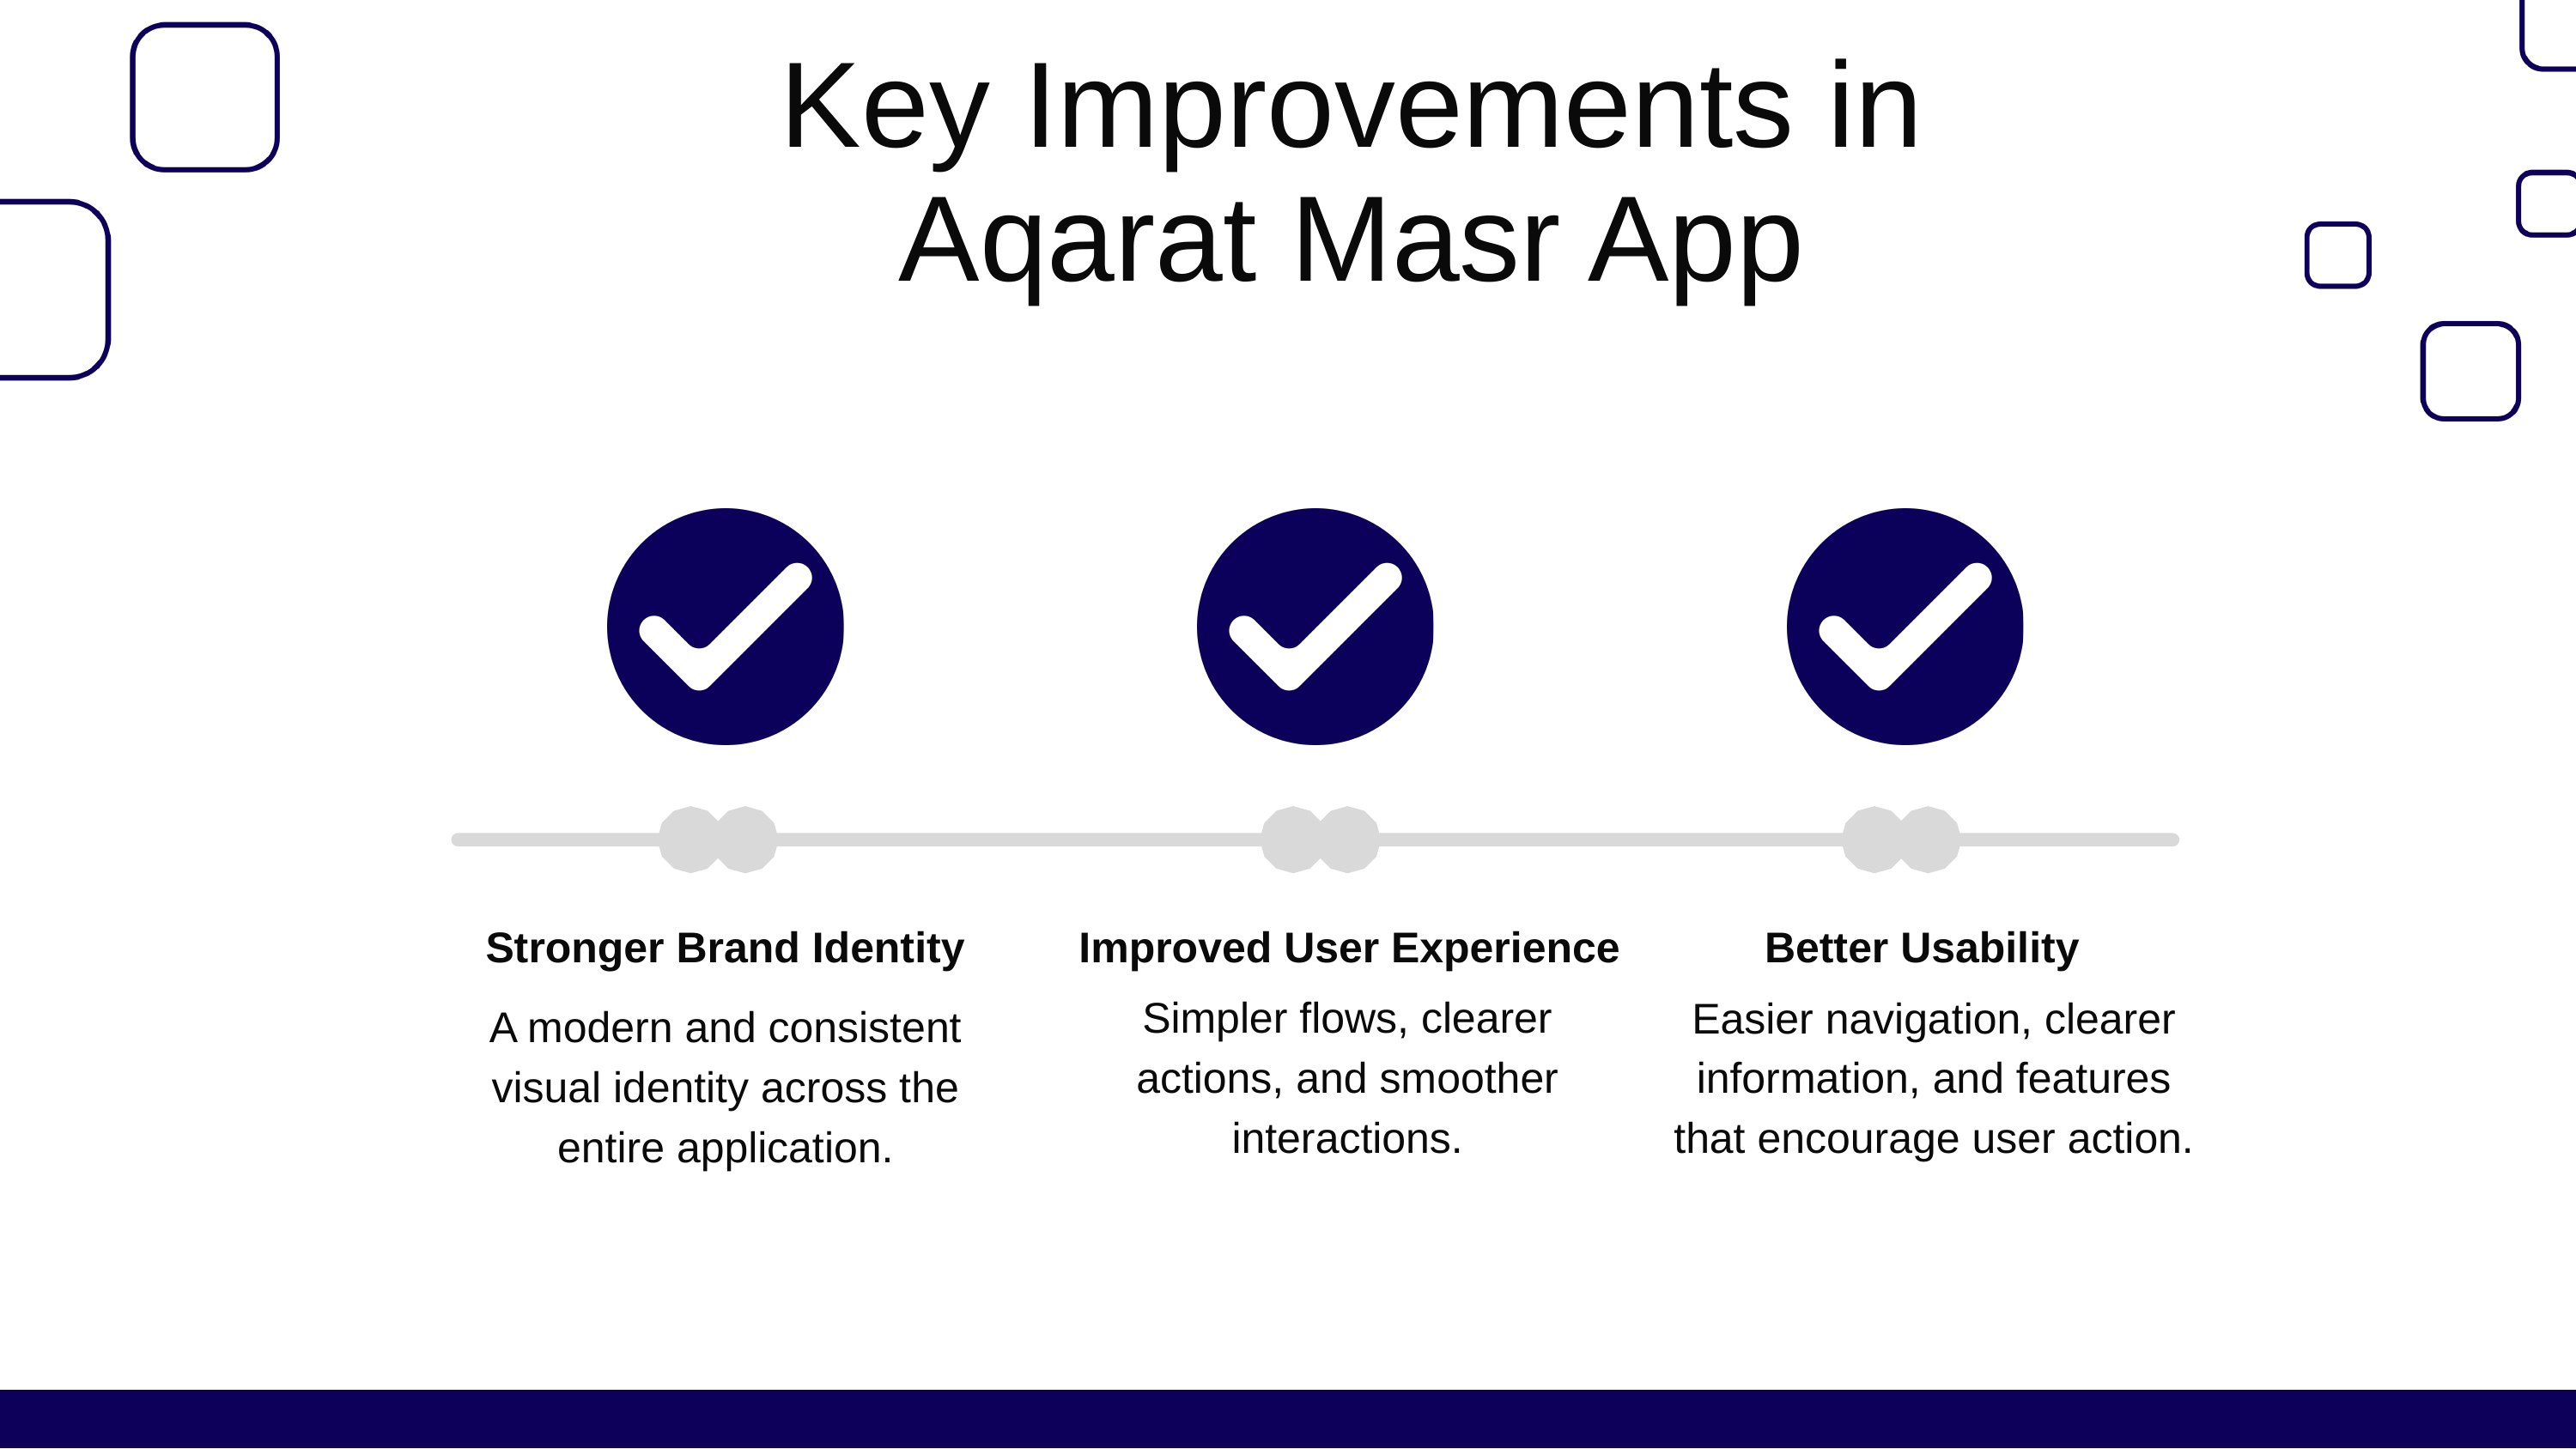

Key Improvements in Aqarat Masr App

Stronger Brand Identity
Improved User Experience
Better Usability
Simpler flows, clearer actions, and smoother interactions.

Easier navigation, clearer information, and features that encourage user action.
A modern and consistent visual identity across the entire application.